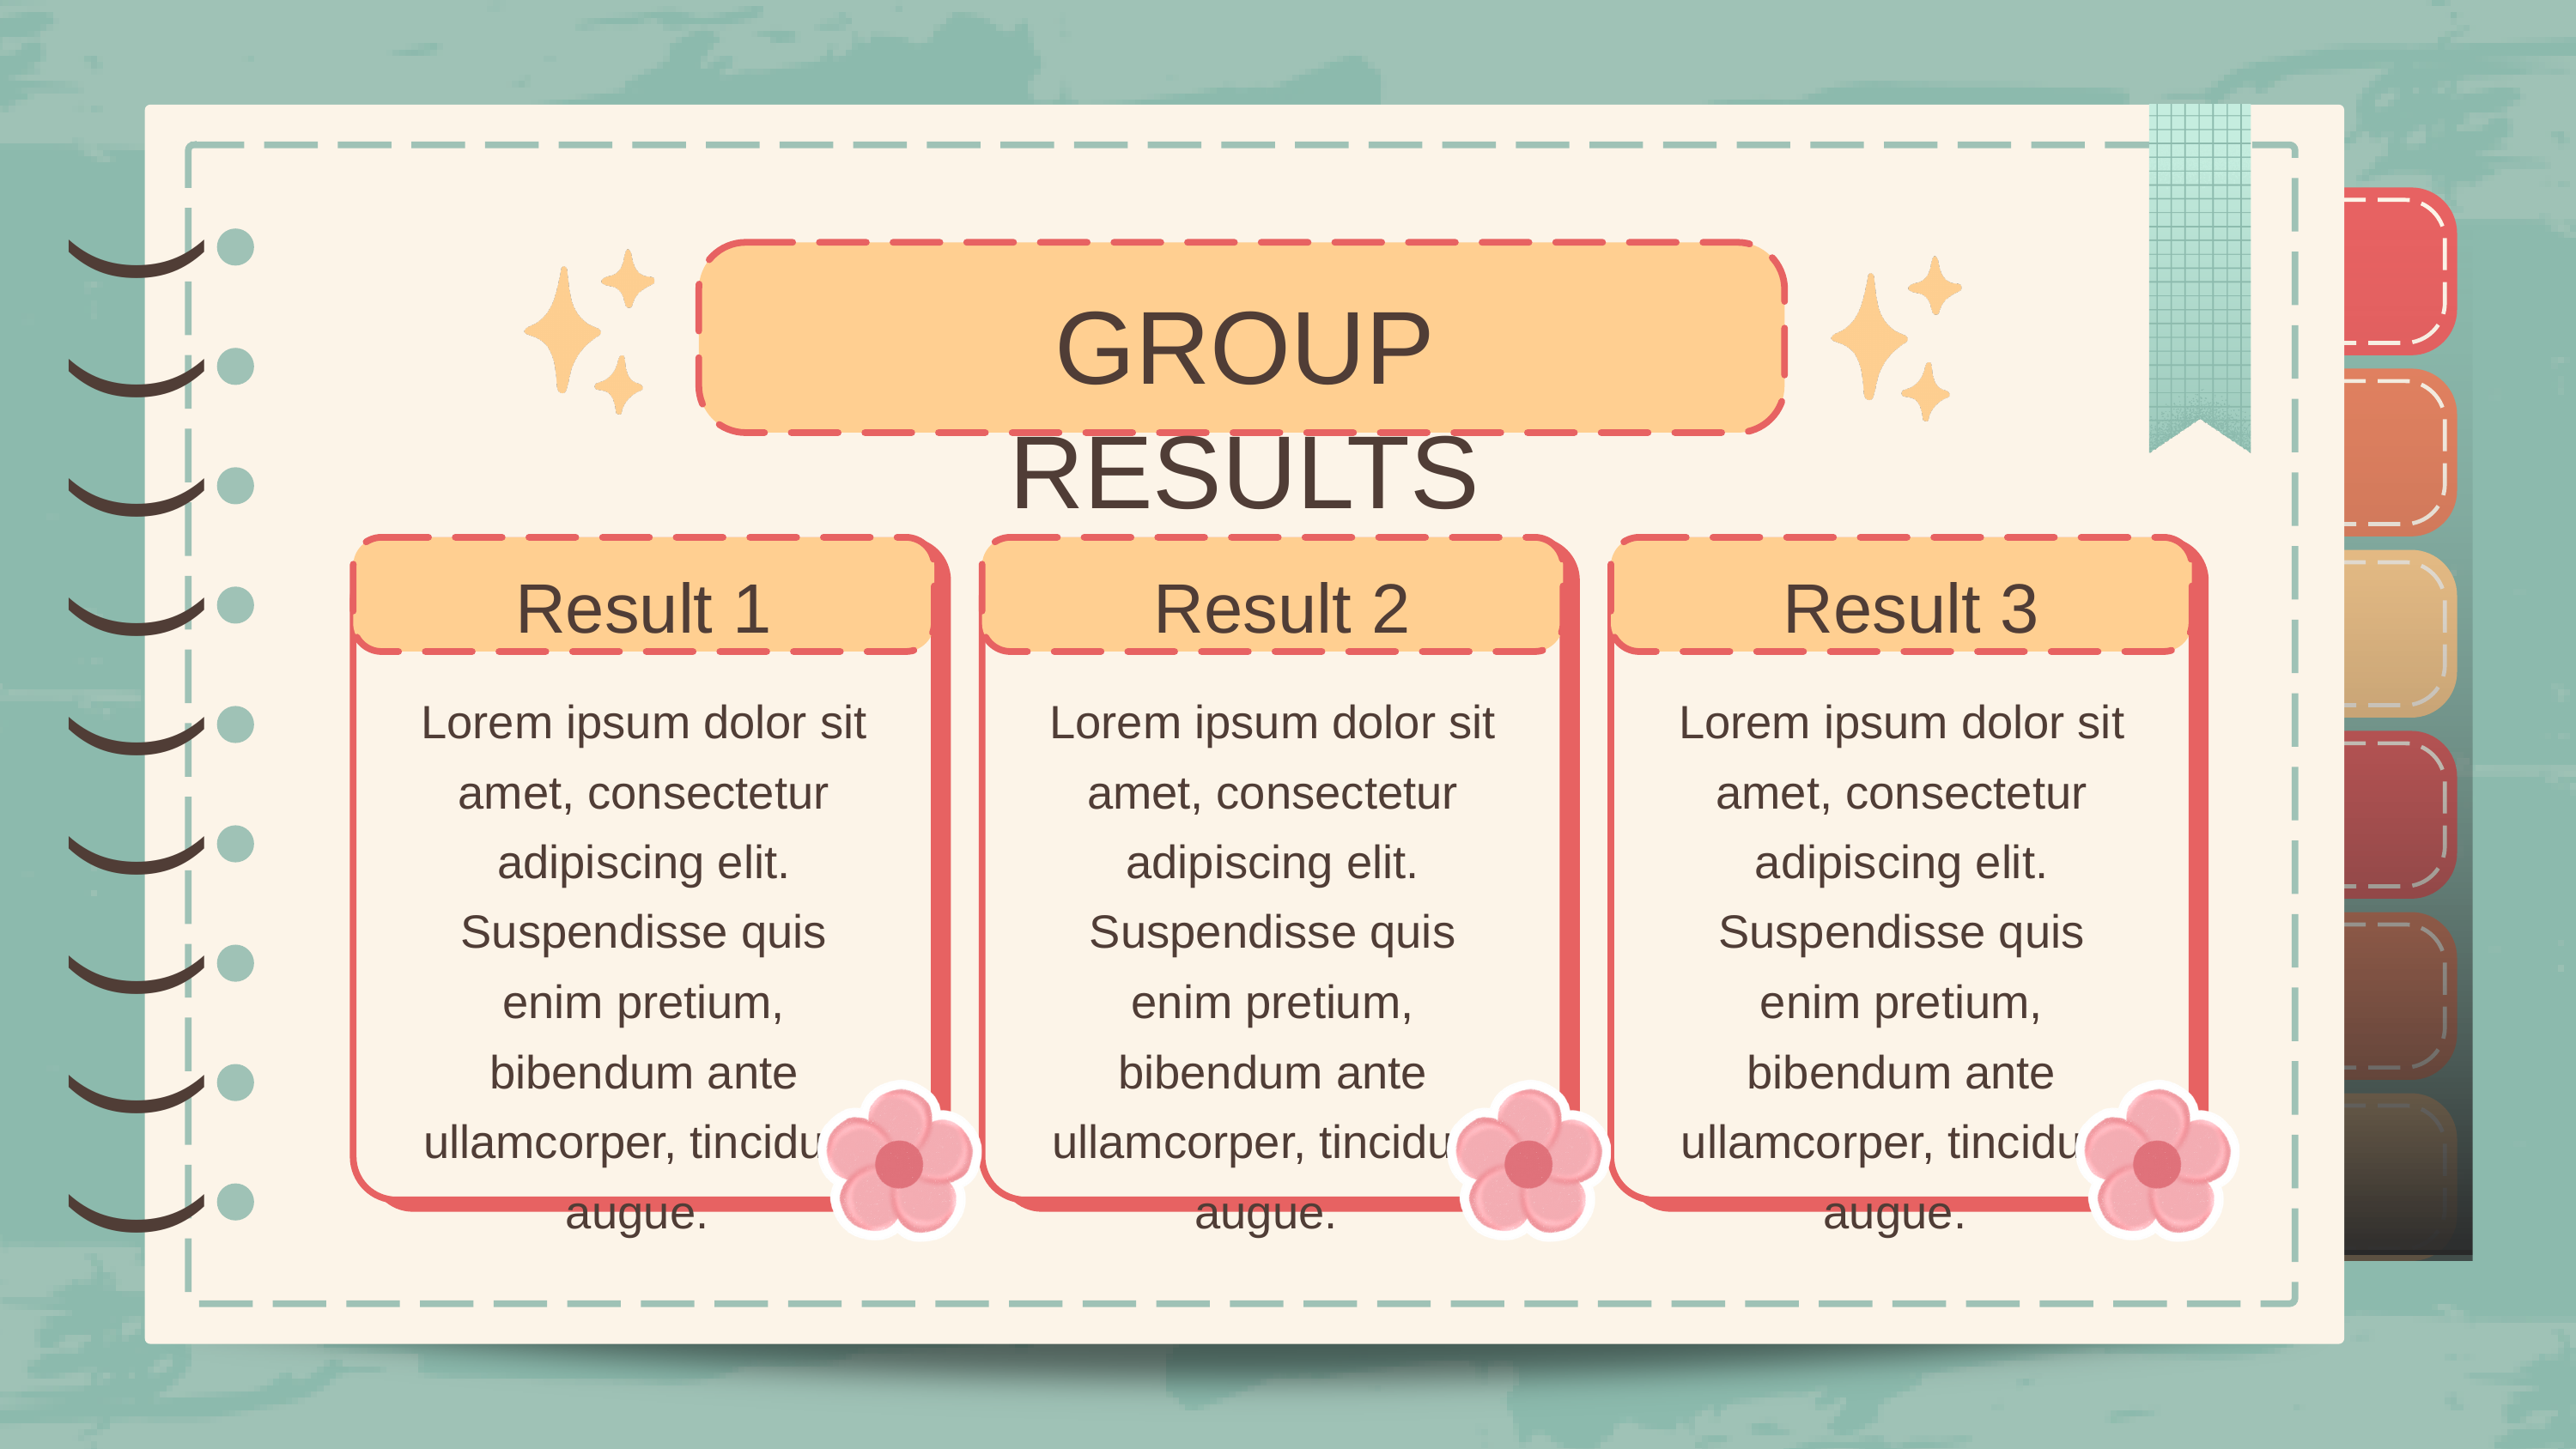

)
)
)
)
)
)
)
)
)

)
)
)
)
)
)
)
)
)

GROUP RESULTS

 Result 1

Lorem ipsum dolor sit amet, consectetur adipiscing elit. Suspendisse quis enim pretium, bibendum ante ullamcorper, tincidunt augue.

 Result 2

Lorem ipsum dolor sit amet, consectetur adipiscing elit. Suspendisse quis enim pretium, bibendum ante ullamcorper, tincidunt augue.

 Result 3

Lorem ipsum dolor sit amet, consectetur adipiscing elit. Suspendisse quis enim pretium, bibendum ante ullamcorper, tincidunt augue.